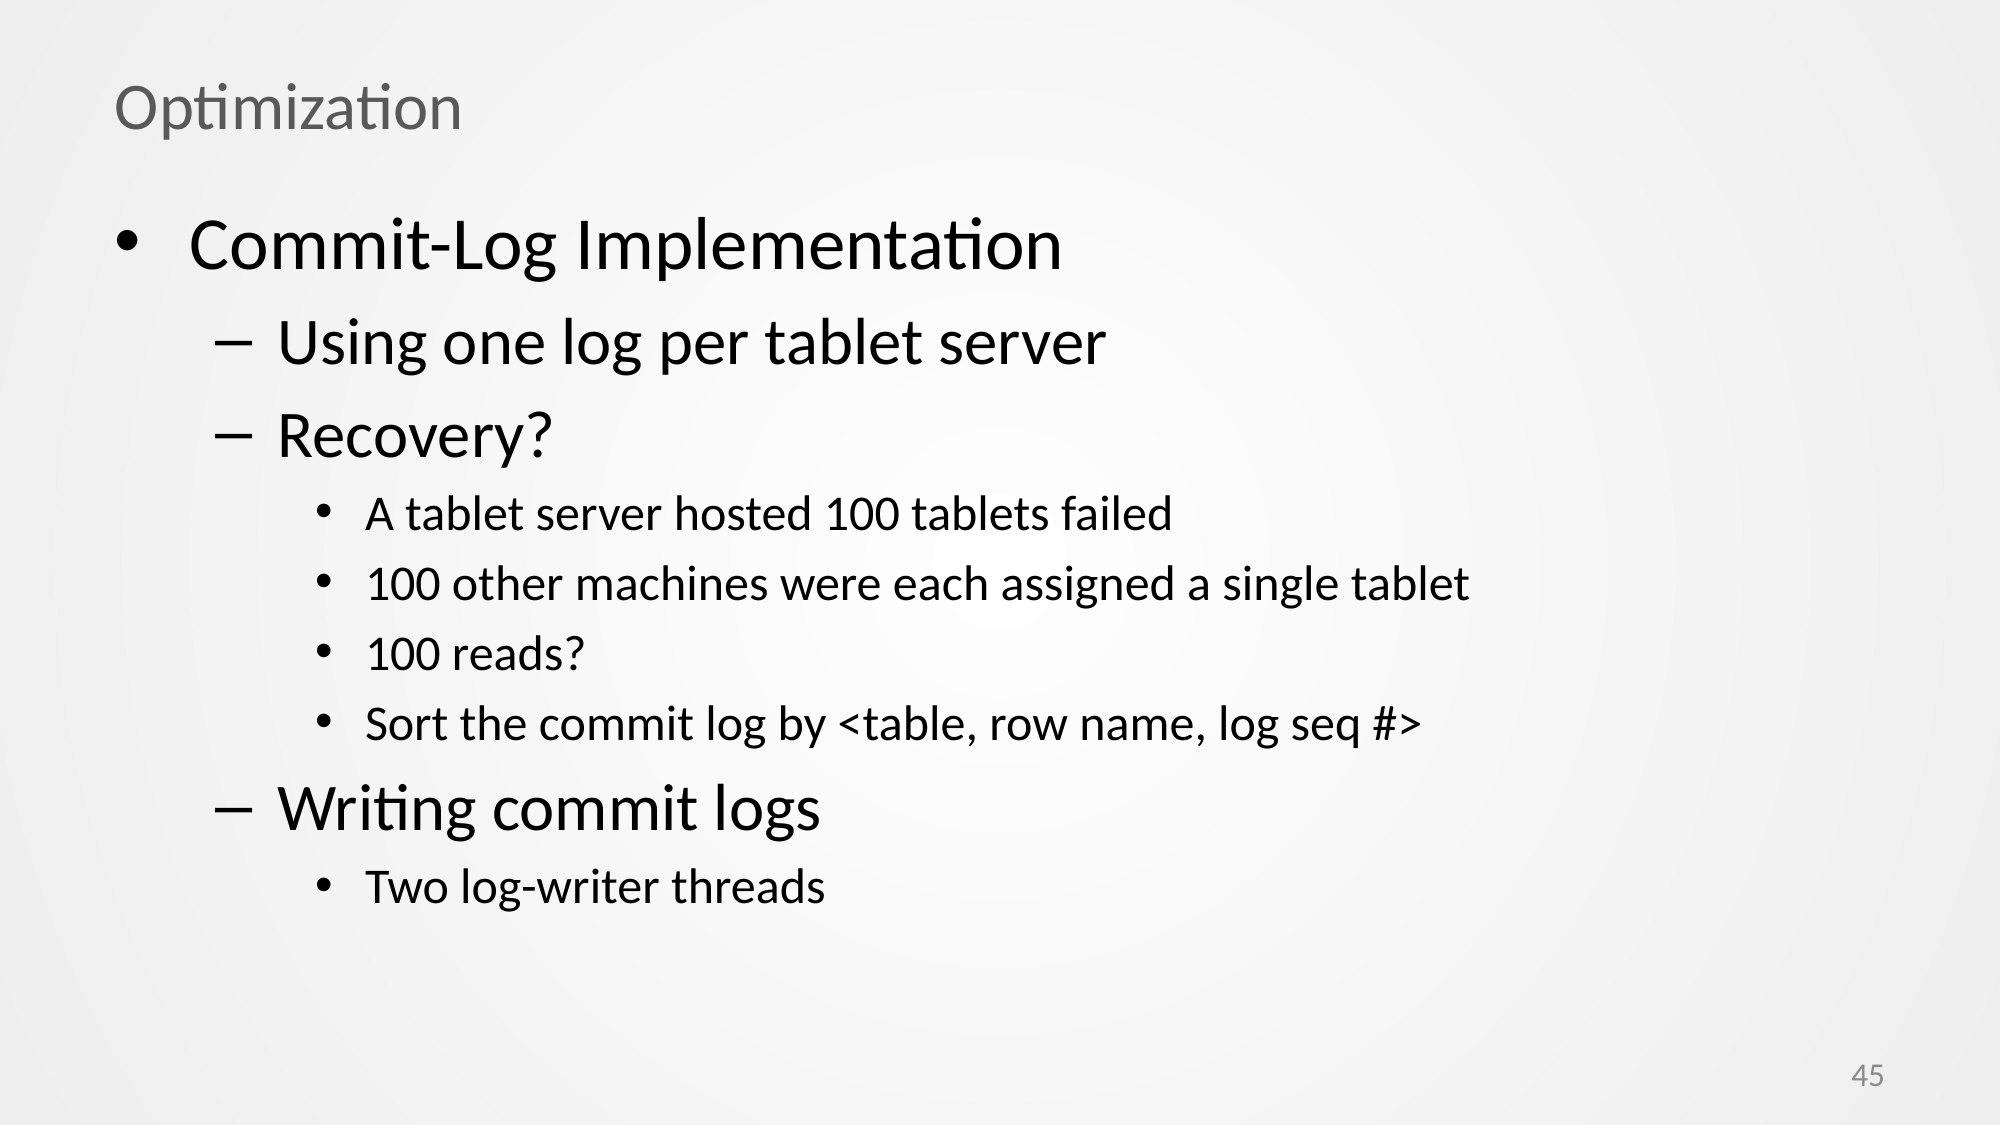

# Optimization
Commit-Log Implementation
Using one log per tablet server
Recovery?
A tablet server hosted 100 tablets failed
100 other machines were each assigned a single tablet
100 reads?
Sort the commit log by <table, row name, log seq #>
Writing commit logs
Two log-writer threads
45